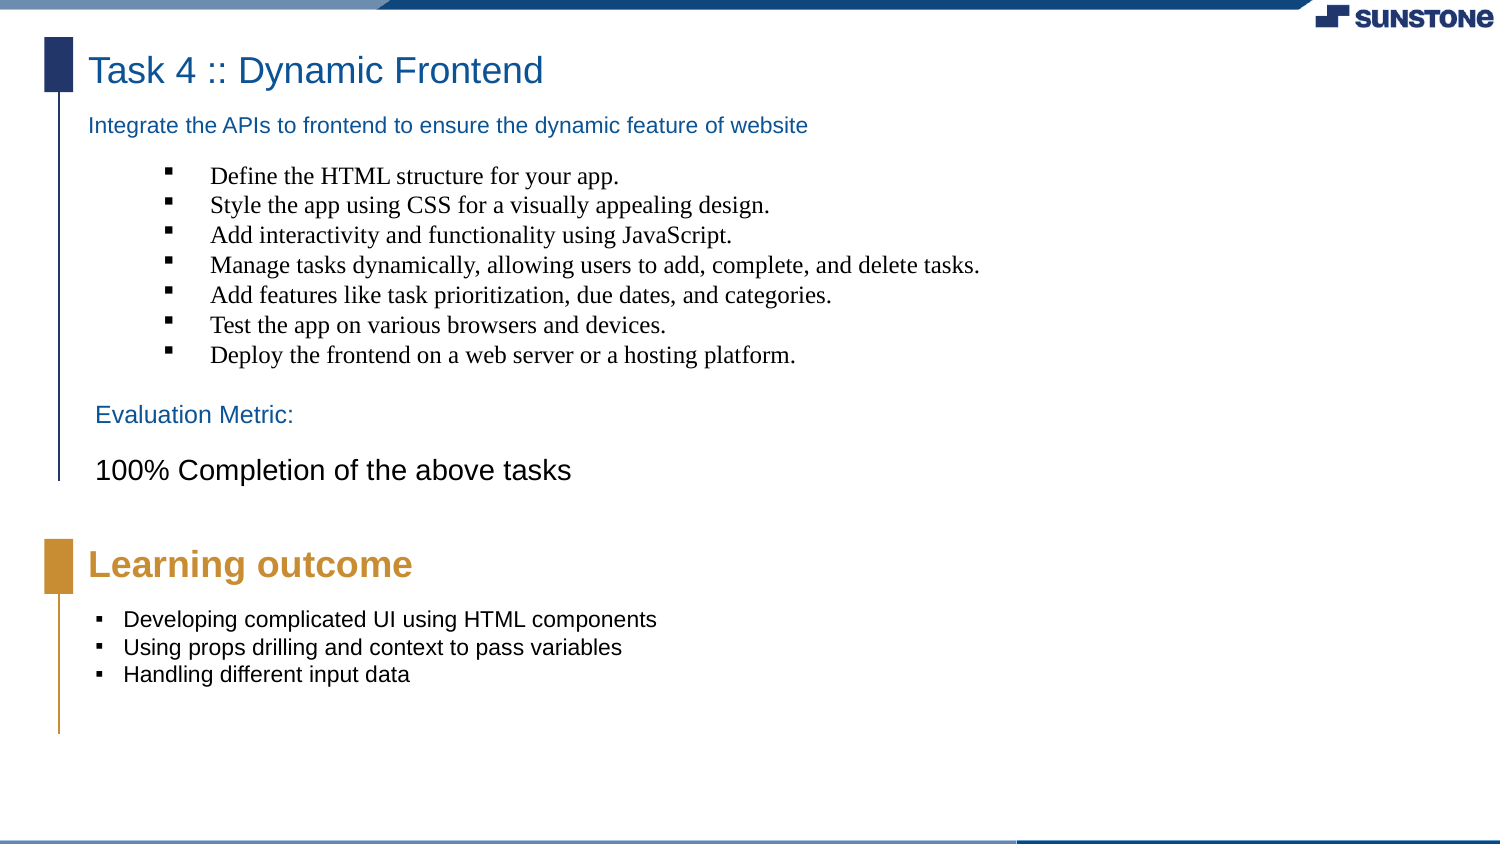

Task 4 :: Dynamic Frontend
Integrate the APIs to frontend to ensure the dynamic feature of website

Define the HTML structure for your app.
Style the app using CSS for a visually appealing design.
Add interactivity and functionality using JavaScript.
Manage tasks dynamically, allowing users to add, complete, and delete tasks.
Add features like task prioritization, due dates, and categories.
Test the app on various browsers and devices.
Deploy the frontend on a web server or a hosting platform.
Evaluation Metric:
100% Completion of the above tasks
Learning outcome
Developing complicated UI using HTML components
Using props drilling and context to pass variables
Handling different input data